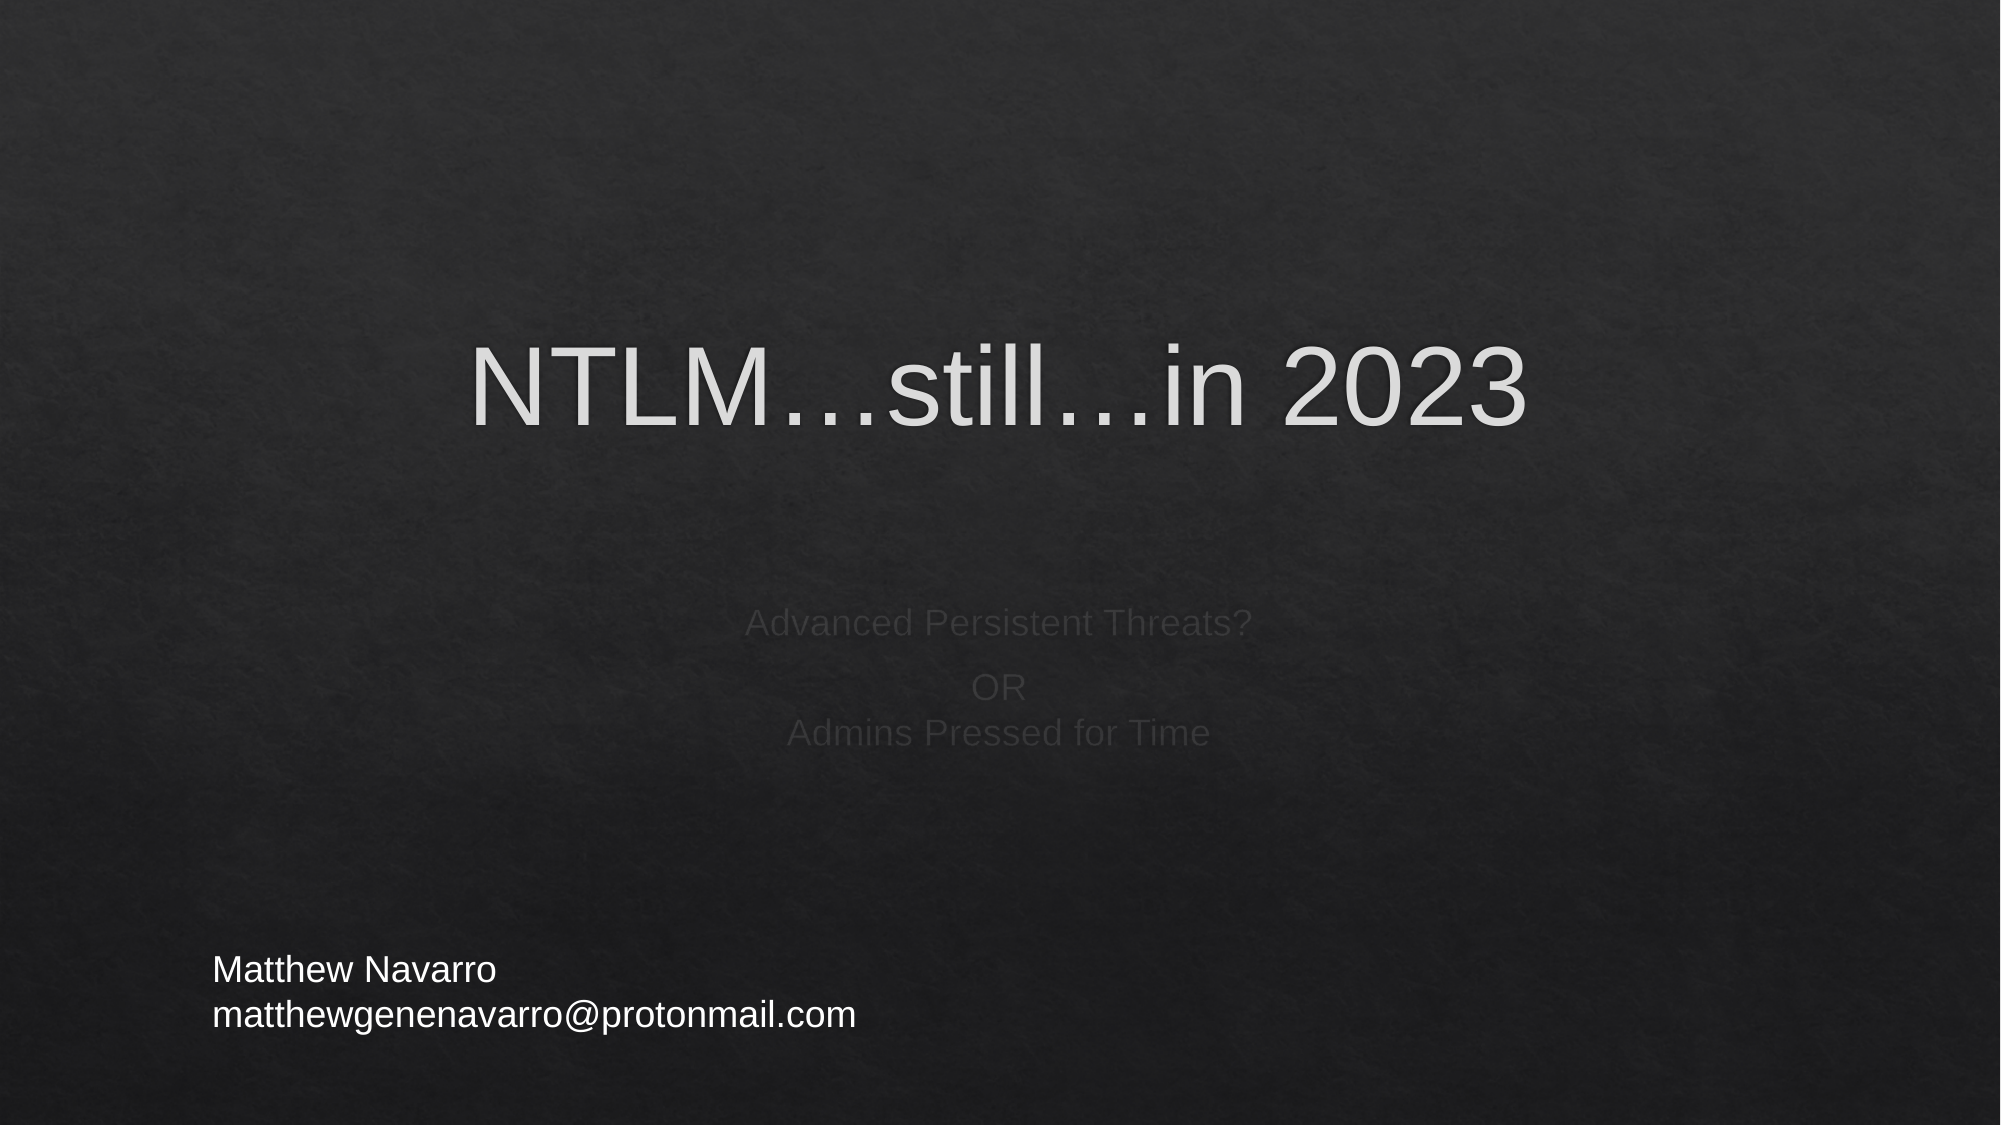

# NTLM…still…in 2023
Advanced Persistent Threats?
OR
Admins Pressed for Time

Matthew Navarro
matthewgenenavarro@protonmail.com